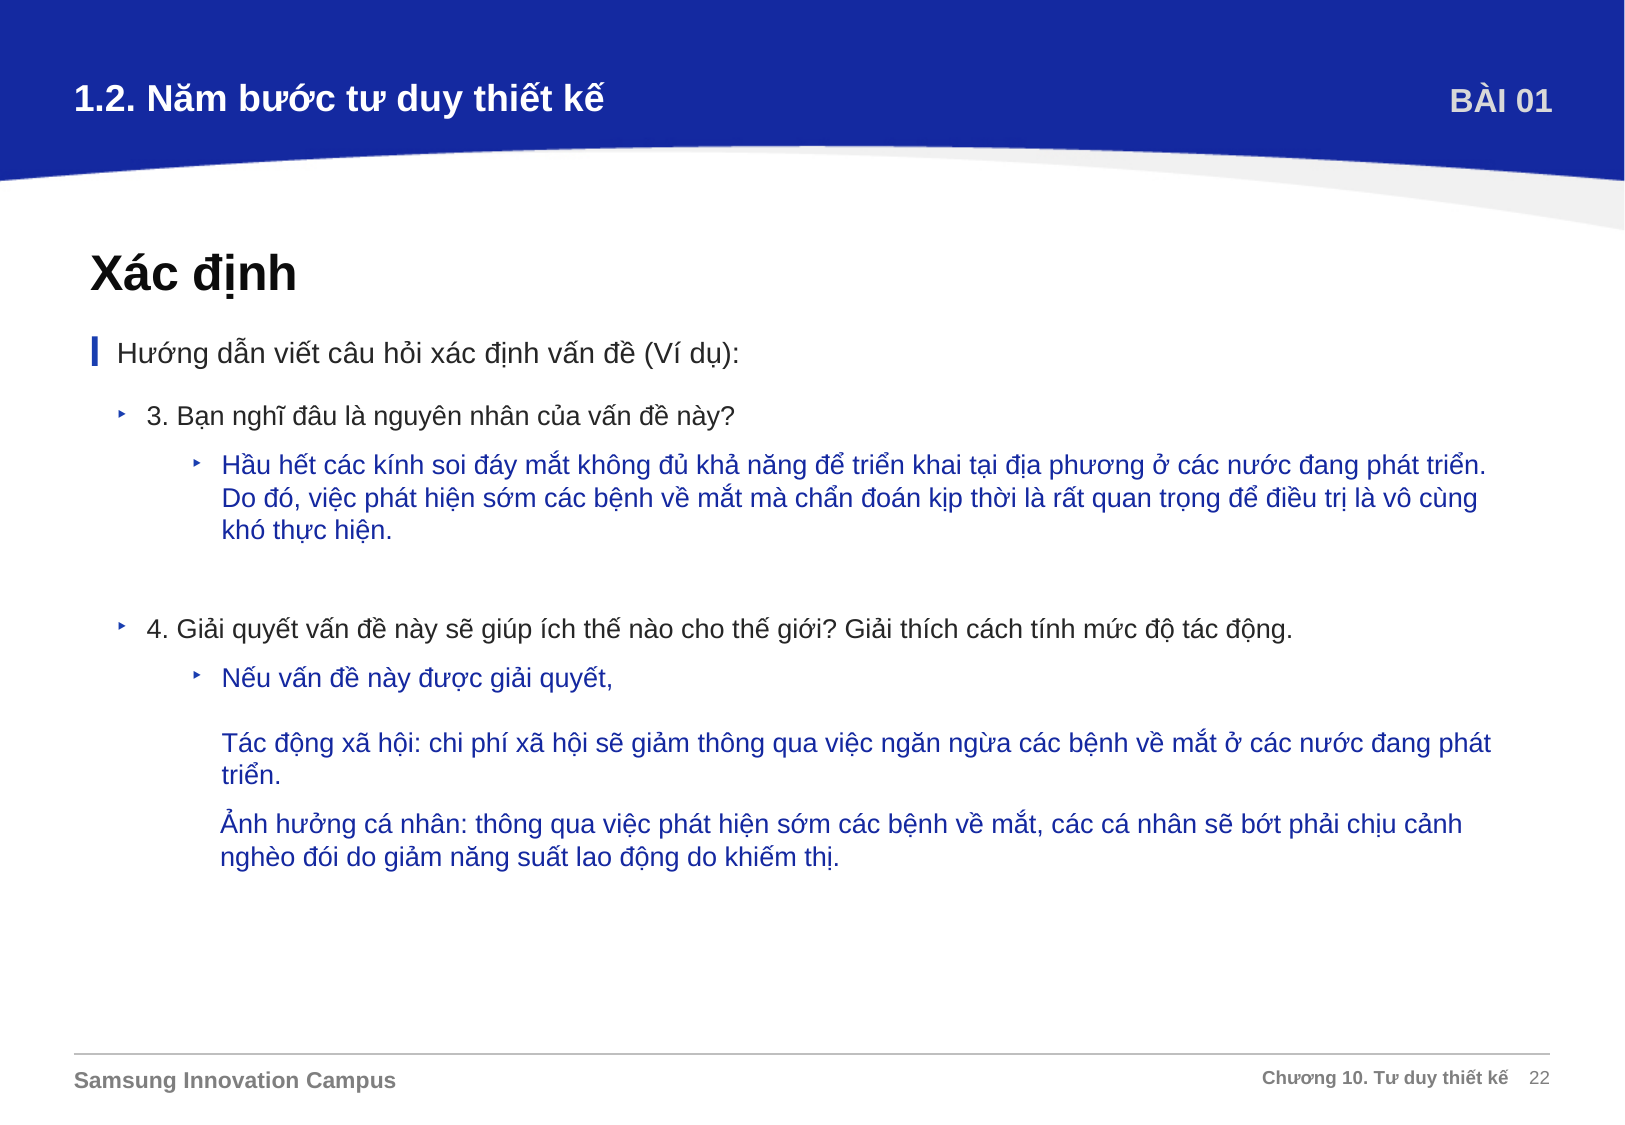

1.2. Năm bước tư duy thiết kế
BÀI 01
Xác định
Hướng dẫn viết câu hỏi xác định vấn đề (Ví dụ):

3. Bạn nghĩ đâu là nguyên nhân của vấn đề này?
Hầu hết các kính soi đáy mắt không đủ khả năng để triển khai tại địa phương ở các nước đang phát triển. Do đó, việc phát hiện sớm các bệnh về mắt mà chẩn đoán kịp thời là rất quan trọng để điều trị là vô cùng khó thực hiện.

4. Giải quyết vấn đề này sẽ giúp ích thế nào cho thế giới? Giải thích cách tính mức độ tác động.
Nếu vấn đề này được giải quyết,
Tác động xã hội: chi phí xã hội sẽ giảm thông qua việc ngăn ngừa các bệnh về mắt ở các nước đang phát triển.
Ảnh hưởng cá nhân: thông qua việc phát hiện sớm các bệnh về mắt, các cá nhân sẽ bớt phải chịu cảnh nghèo đói do giảm năng suất lao động do khiếm thị.